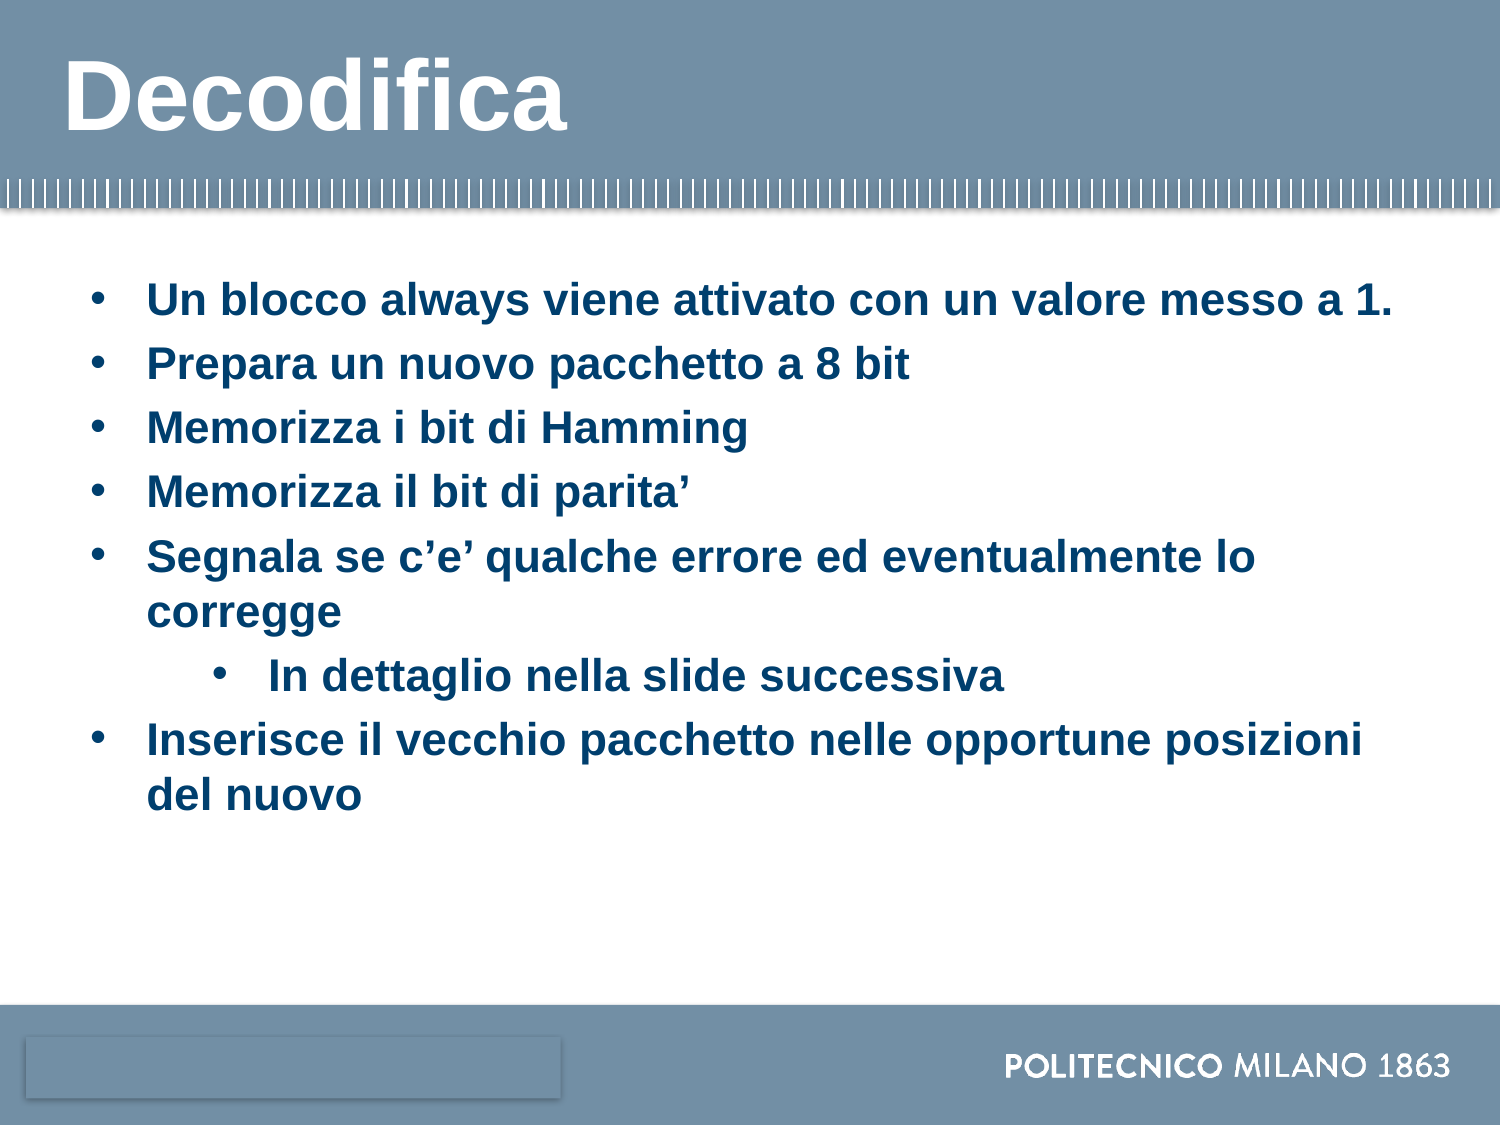

# Decodifica
Un blocco always viene attivato con un valore messo a 1.
Prepara un nuovo pacchetto a 8 bit
Memorizza i bit di Hamming
Memorizza il bit di parita’
Segnala se c’e’ qualche errore ed eventualmente lo corregge
In dettaglio nella slide successiva
Inserisce il vecchio pacchetto nelle opportune posizioni del nuovo